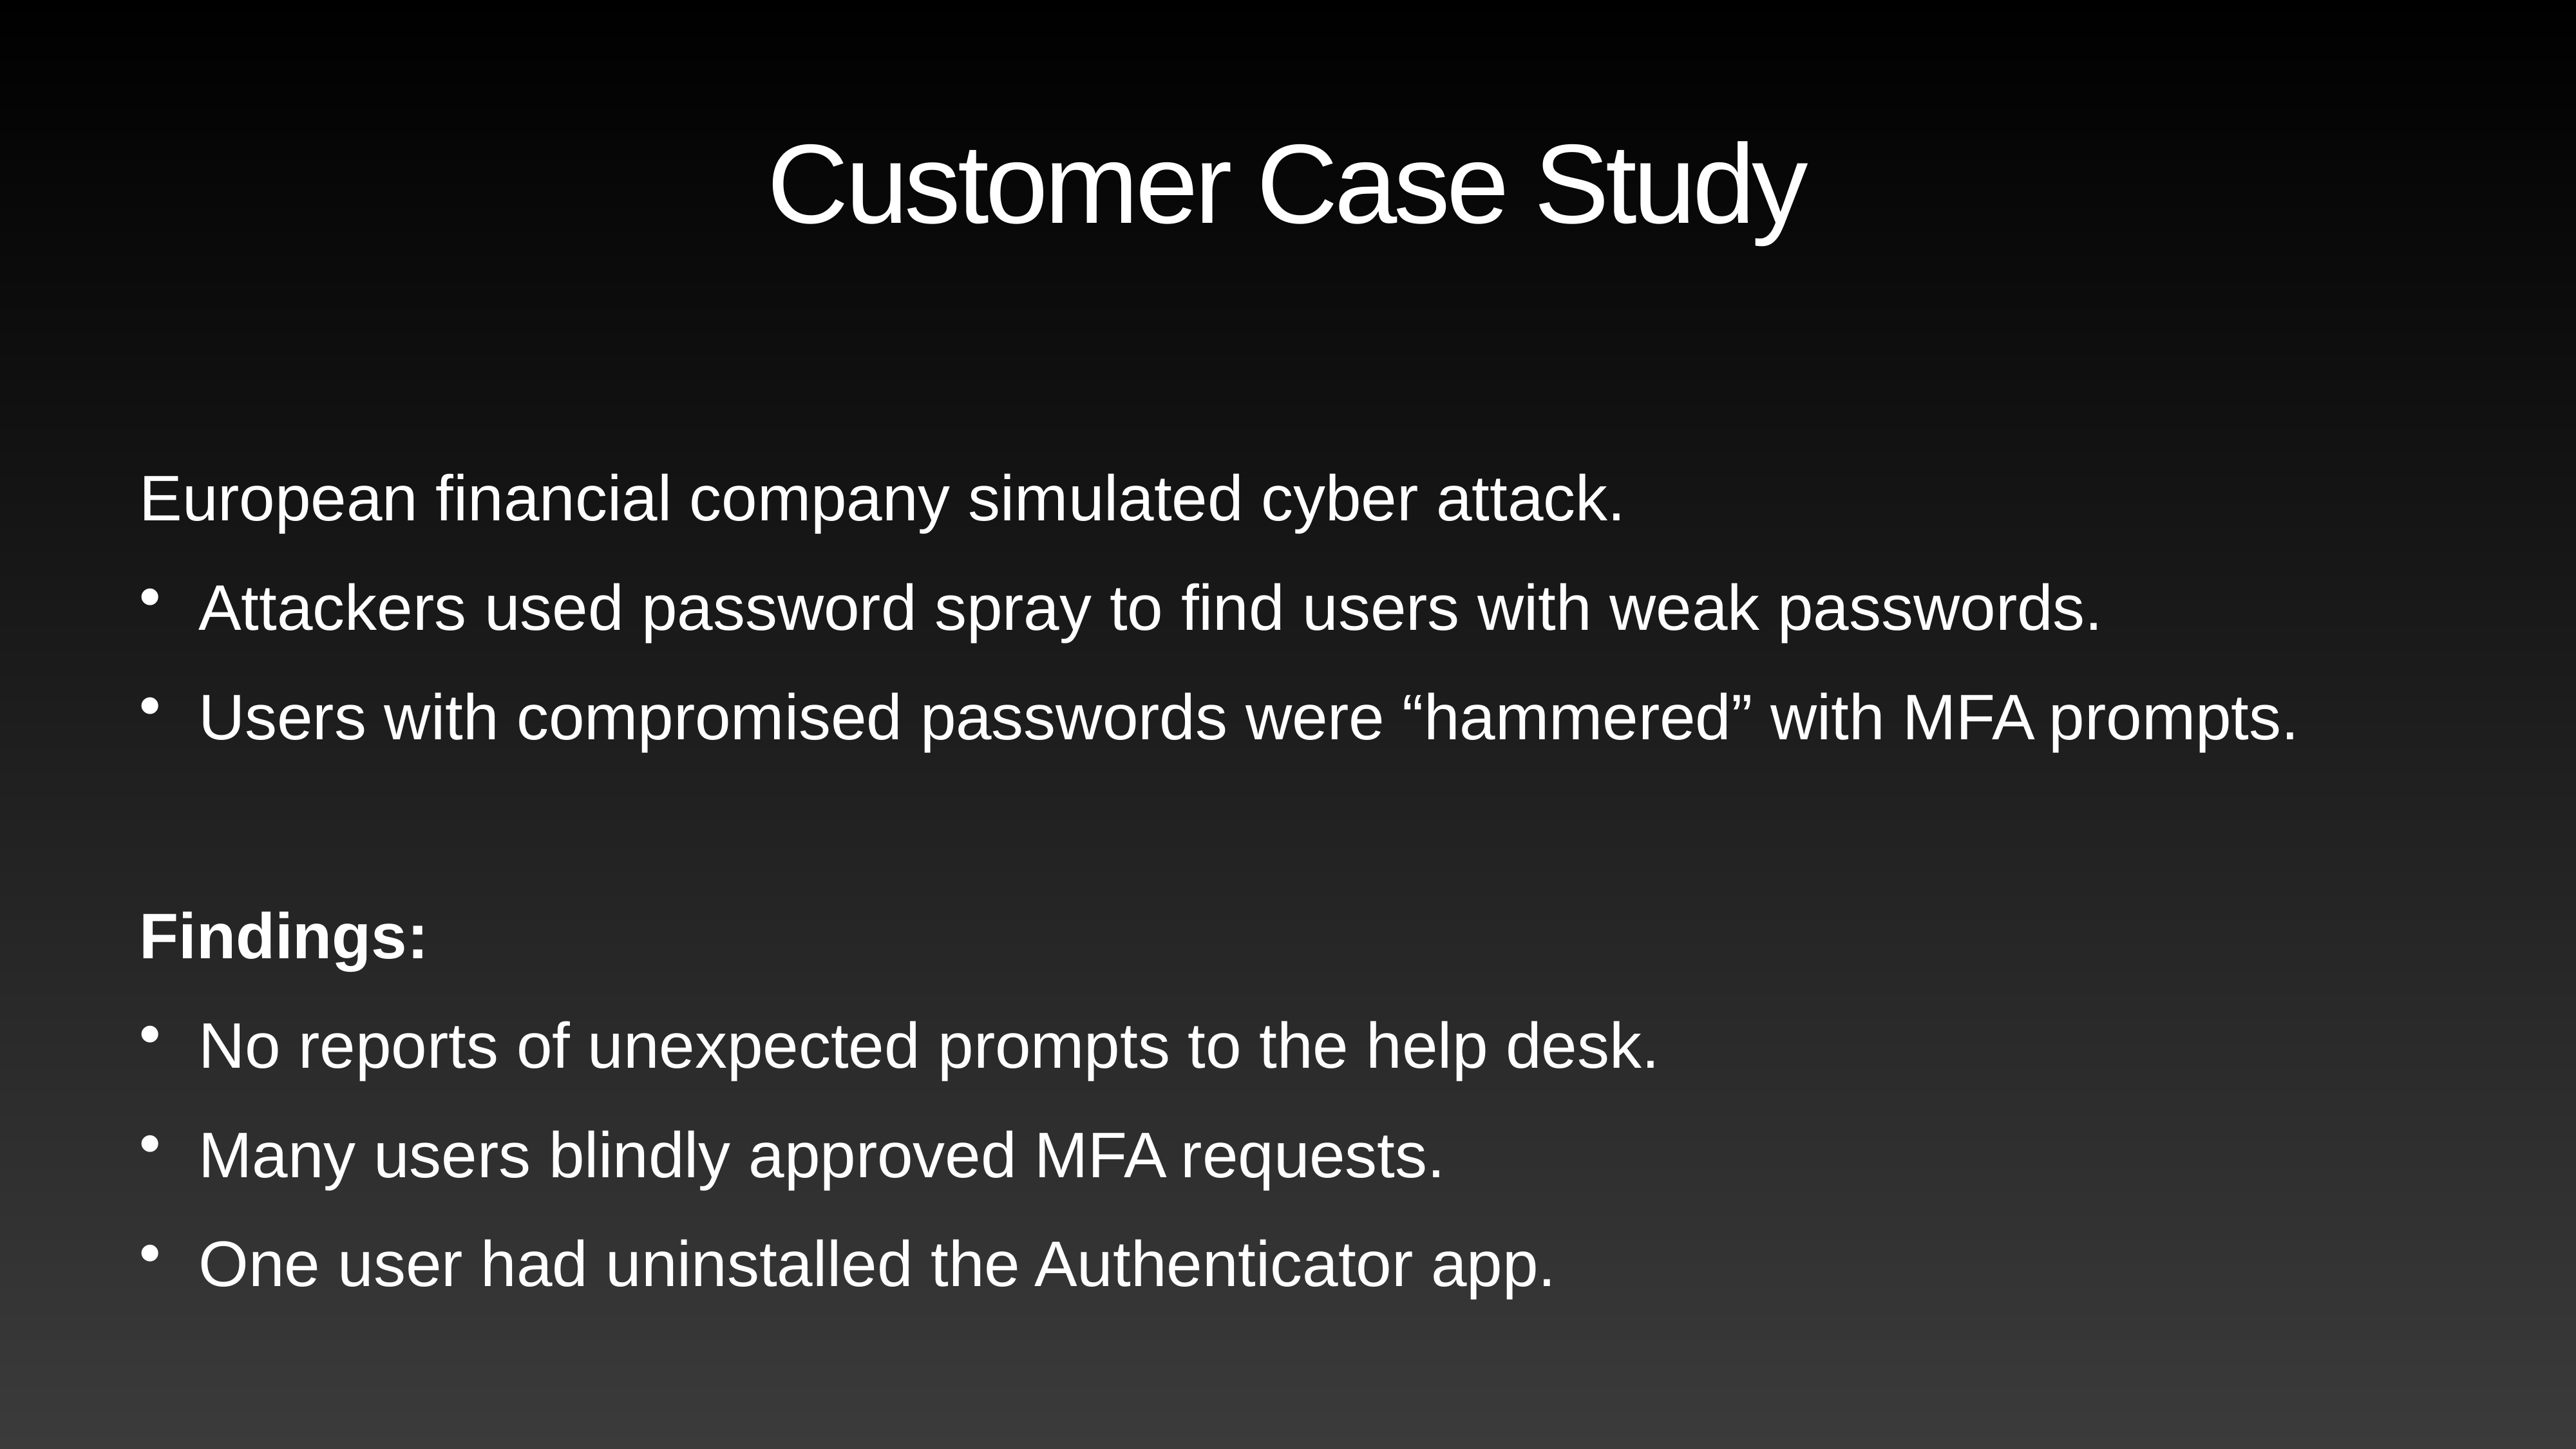

# Customer Case Study
European financial company simulated cyber attack.
Attackers used password spray to find users with weak passwords.
Users with compromised passwords were “hammered” with MFA prompts.

Findings:
No reports of unexpected prompts to the help desk.
Many users blindly approved MFA requests.
One user had uninstalled the Authenticator app.